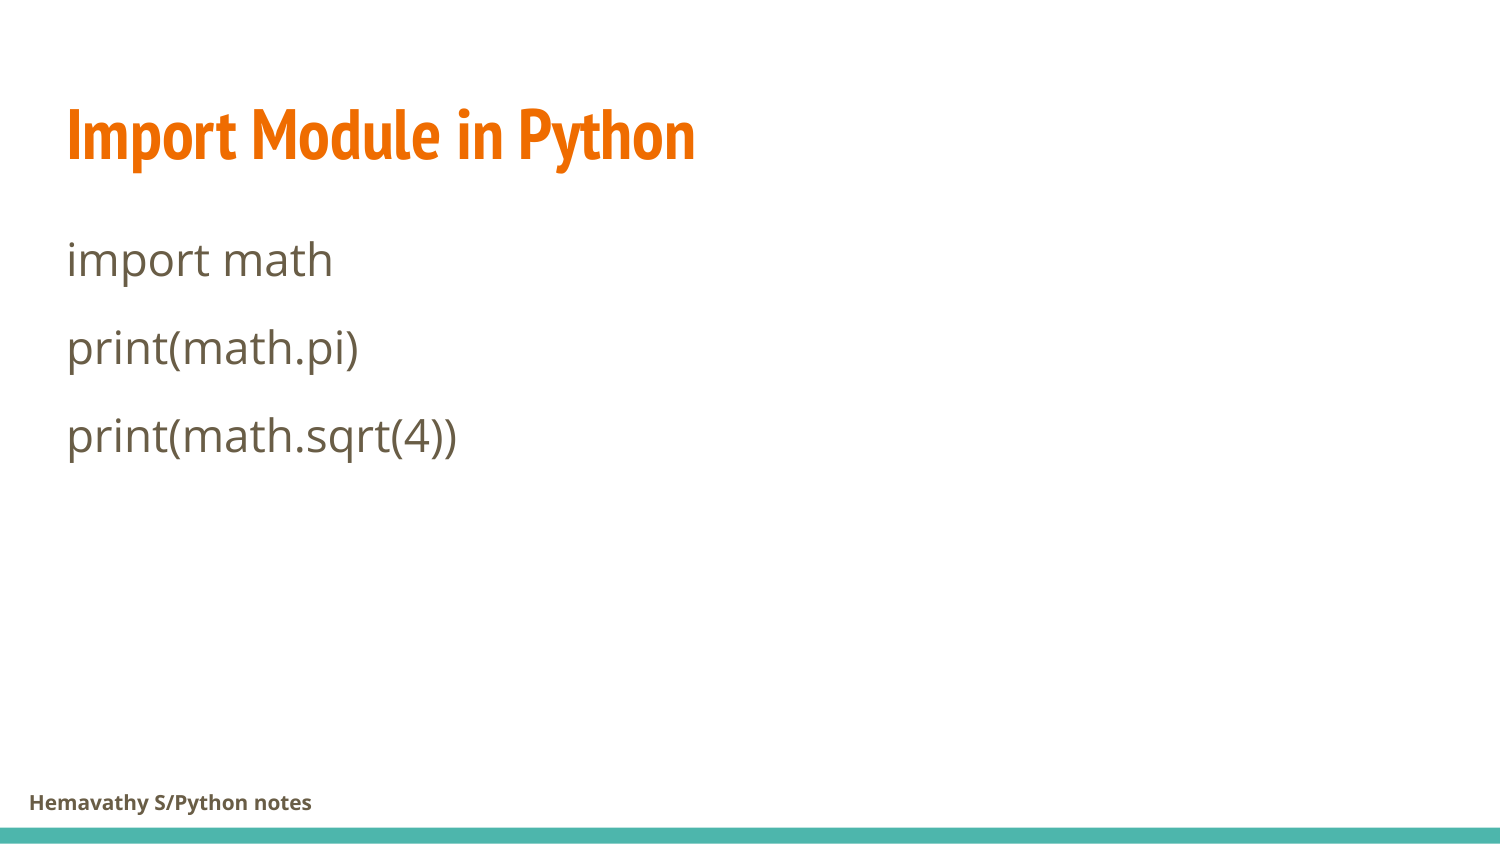

# Import Module in Python
import math
print(math.pi)
print(math.sqrt(4))